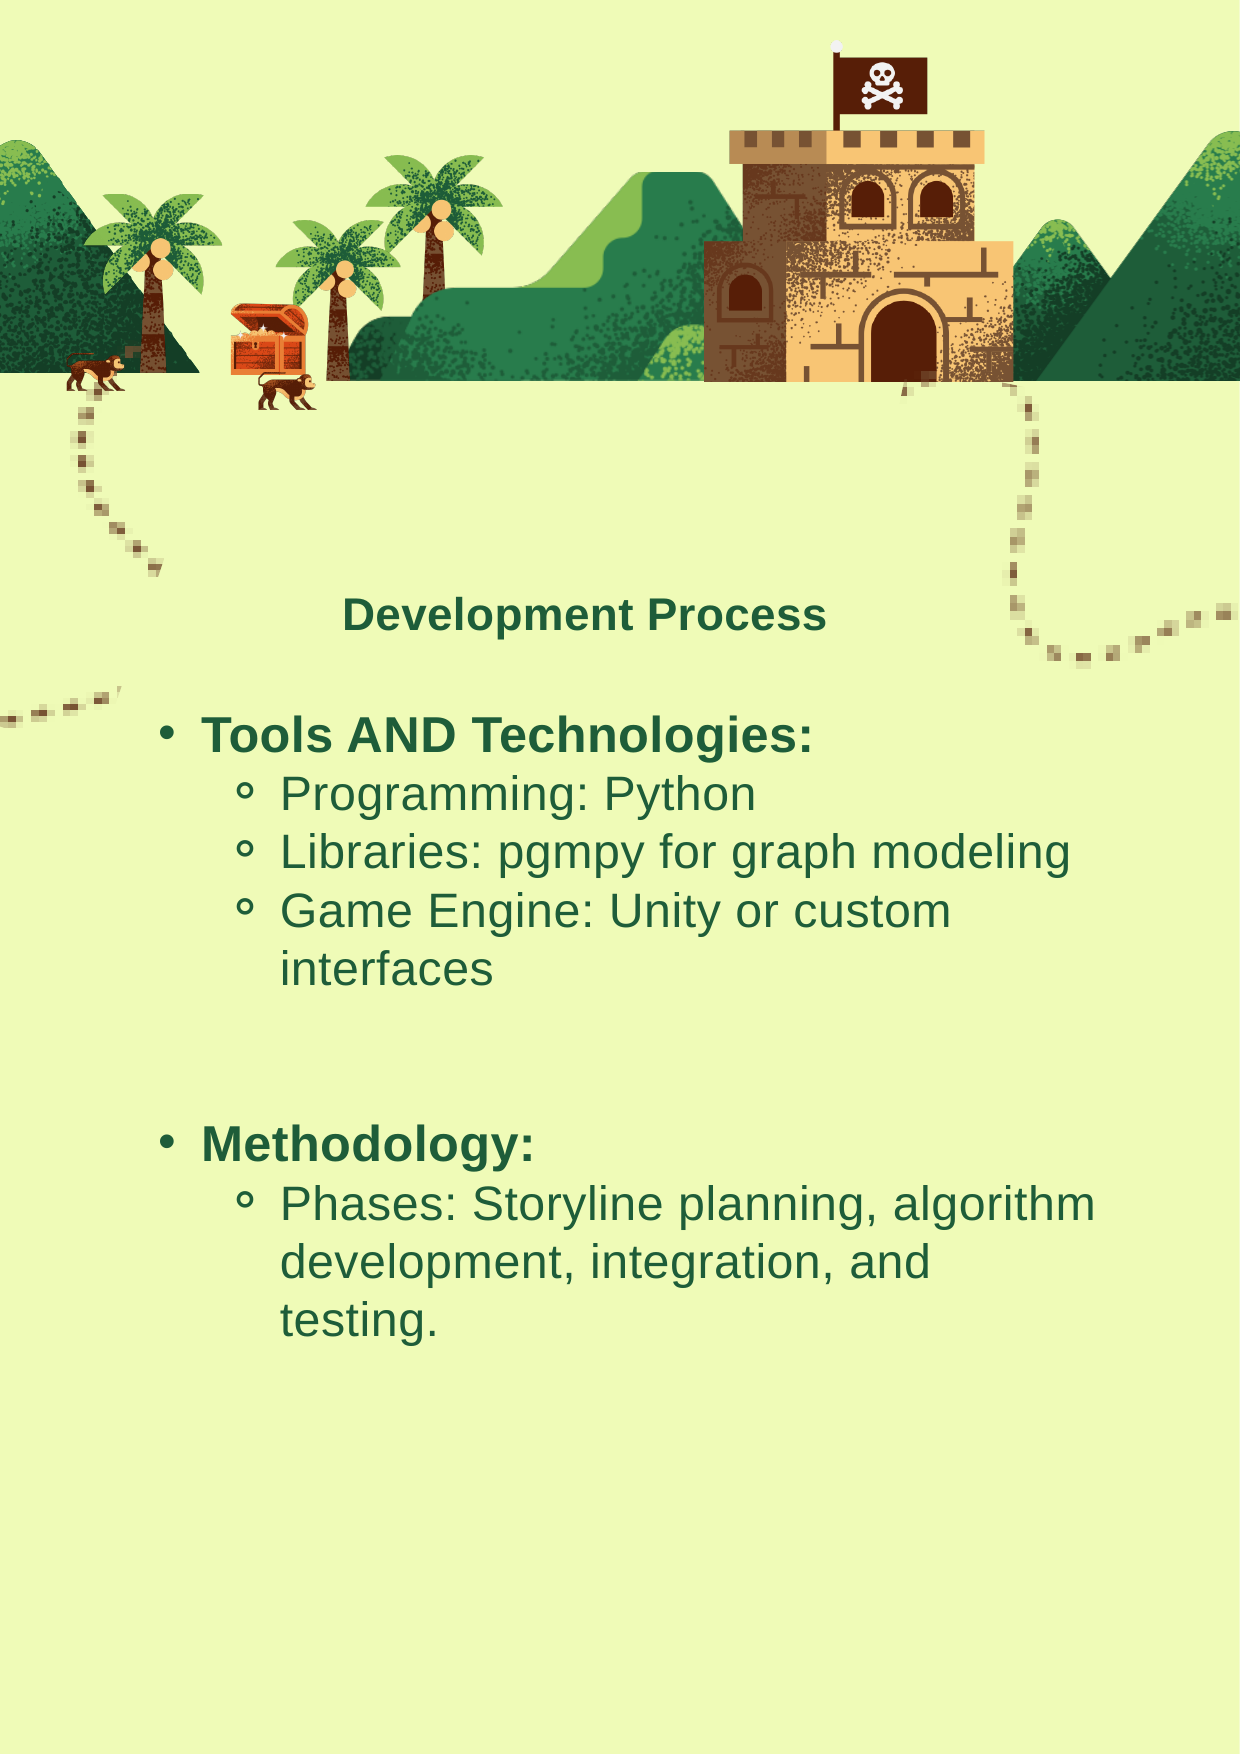

Development Process
Tools AND Technologies:
Programming: Python
Libraries: pgmpy for graph modeling
Game Engine: Unity or custom interfaces

Methodology:
Phases: Storyline planning, algorithm development, integration, and testing.

Your paragraph text